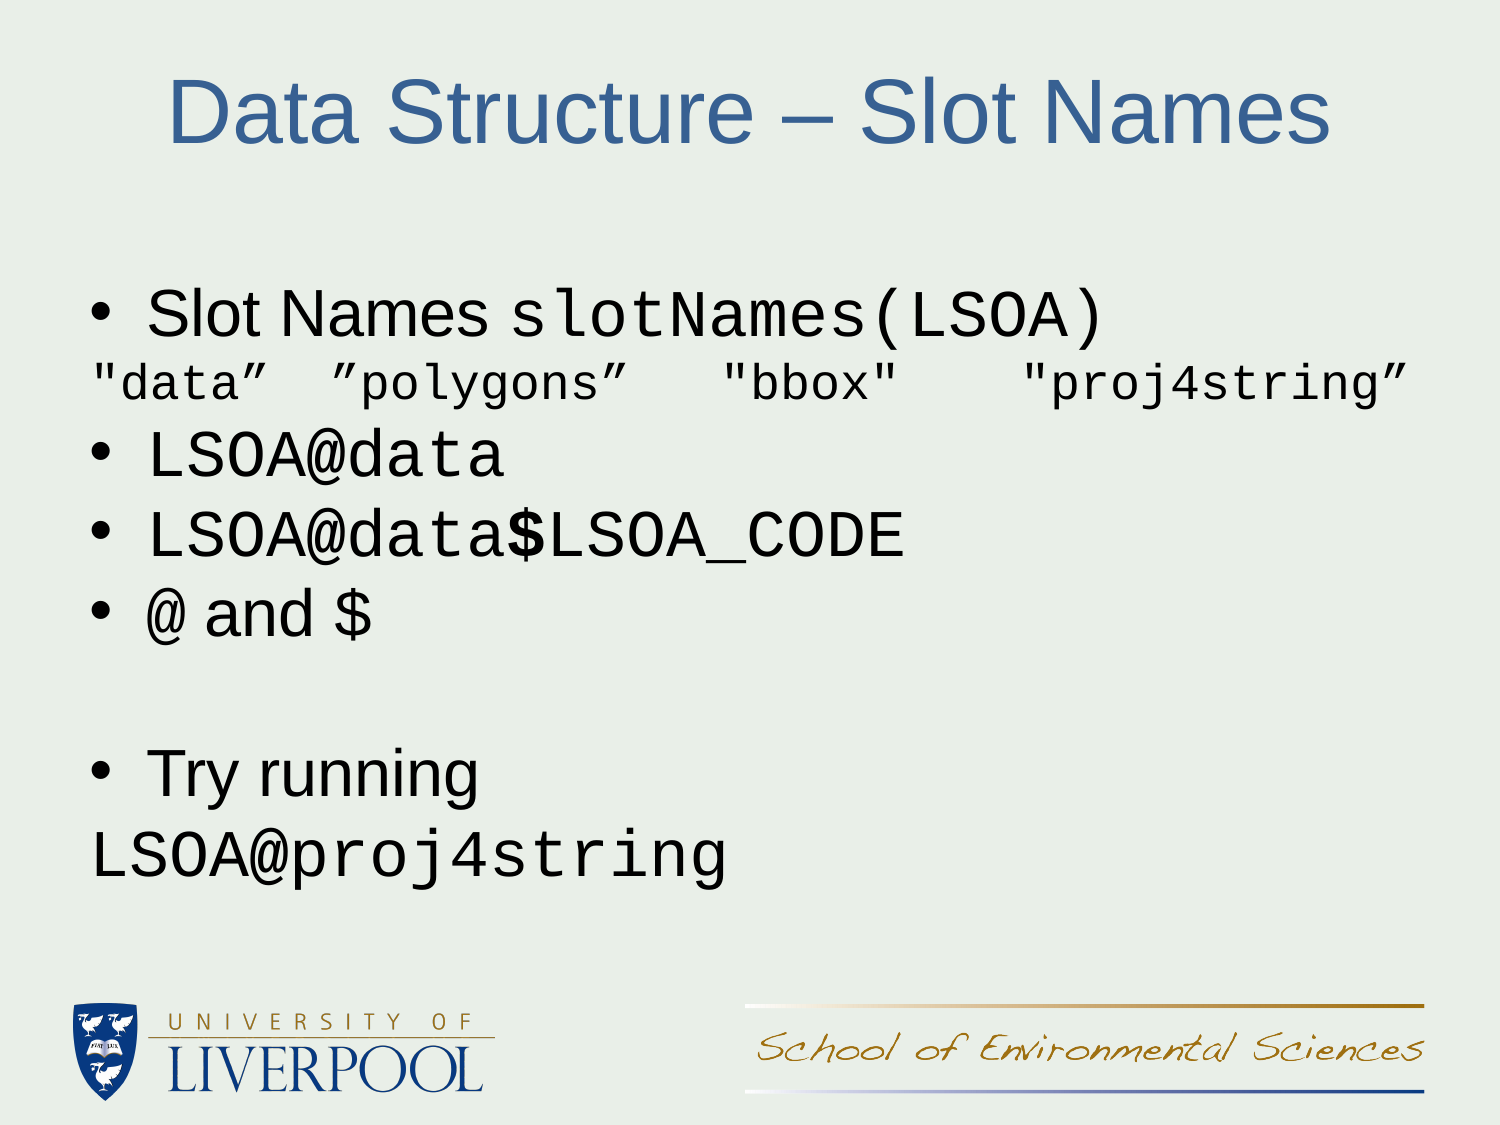

Data Structure – Slot Names
Slot Names slotNames(LSOA)
"data”  ”polygons”   "bbox"    "proj4string”
LSOA@data
LSOA@data$LSOA_CODE
@ and $

Try running
LSOA@proj4string